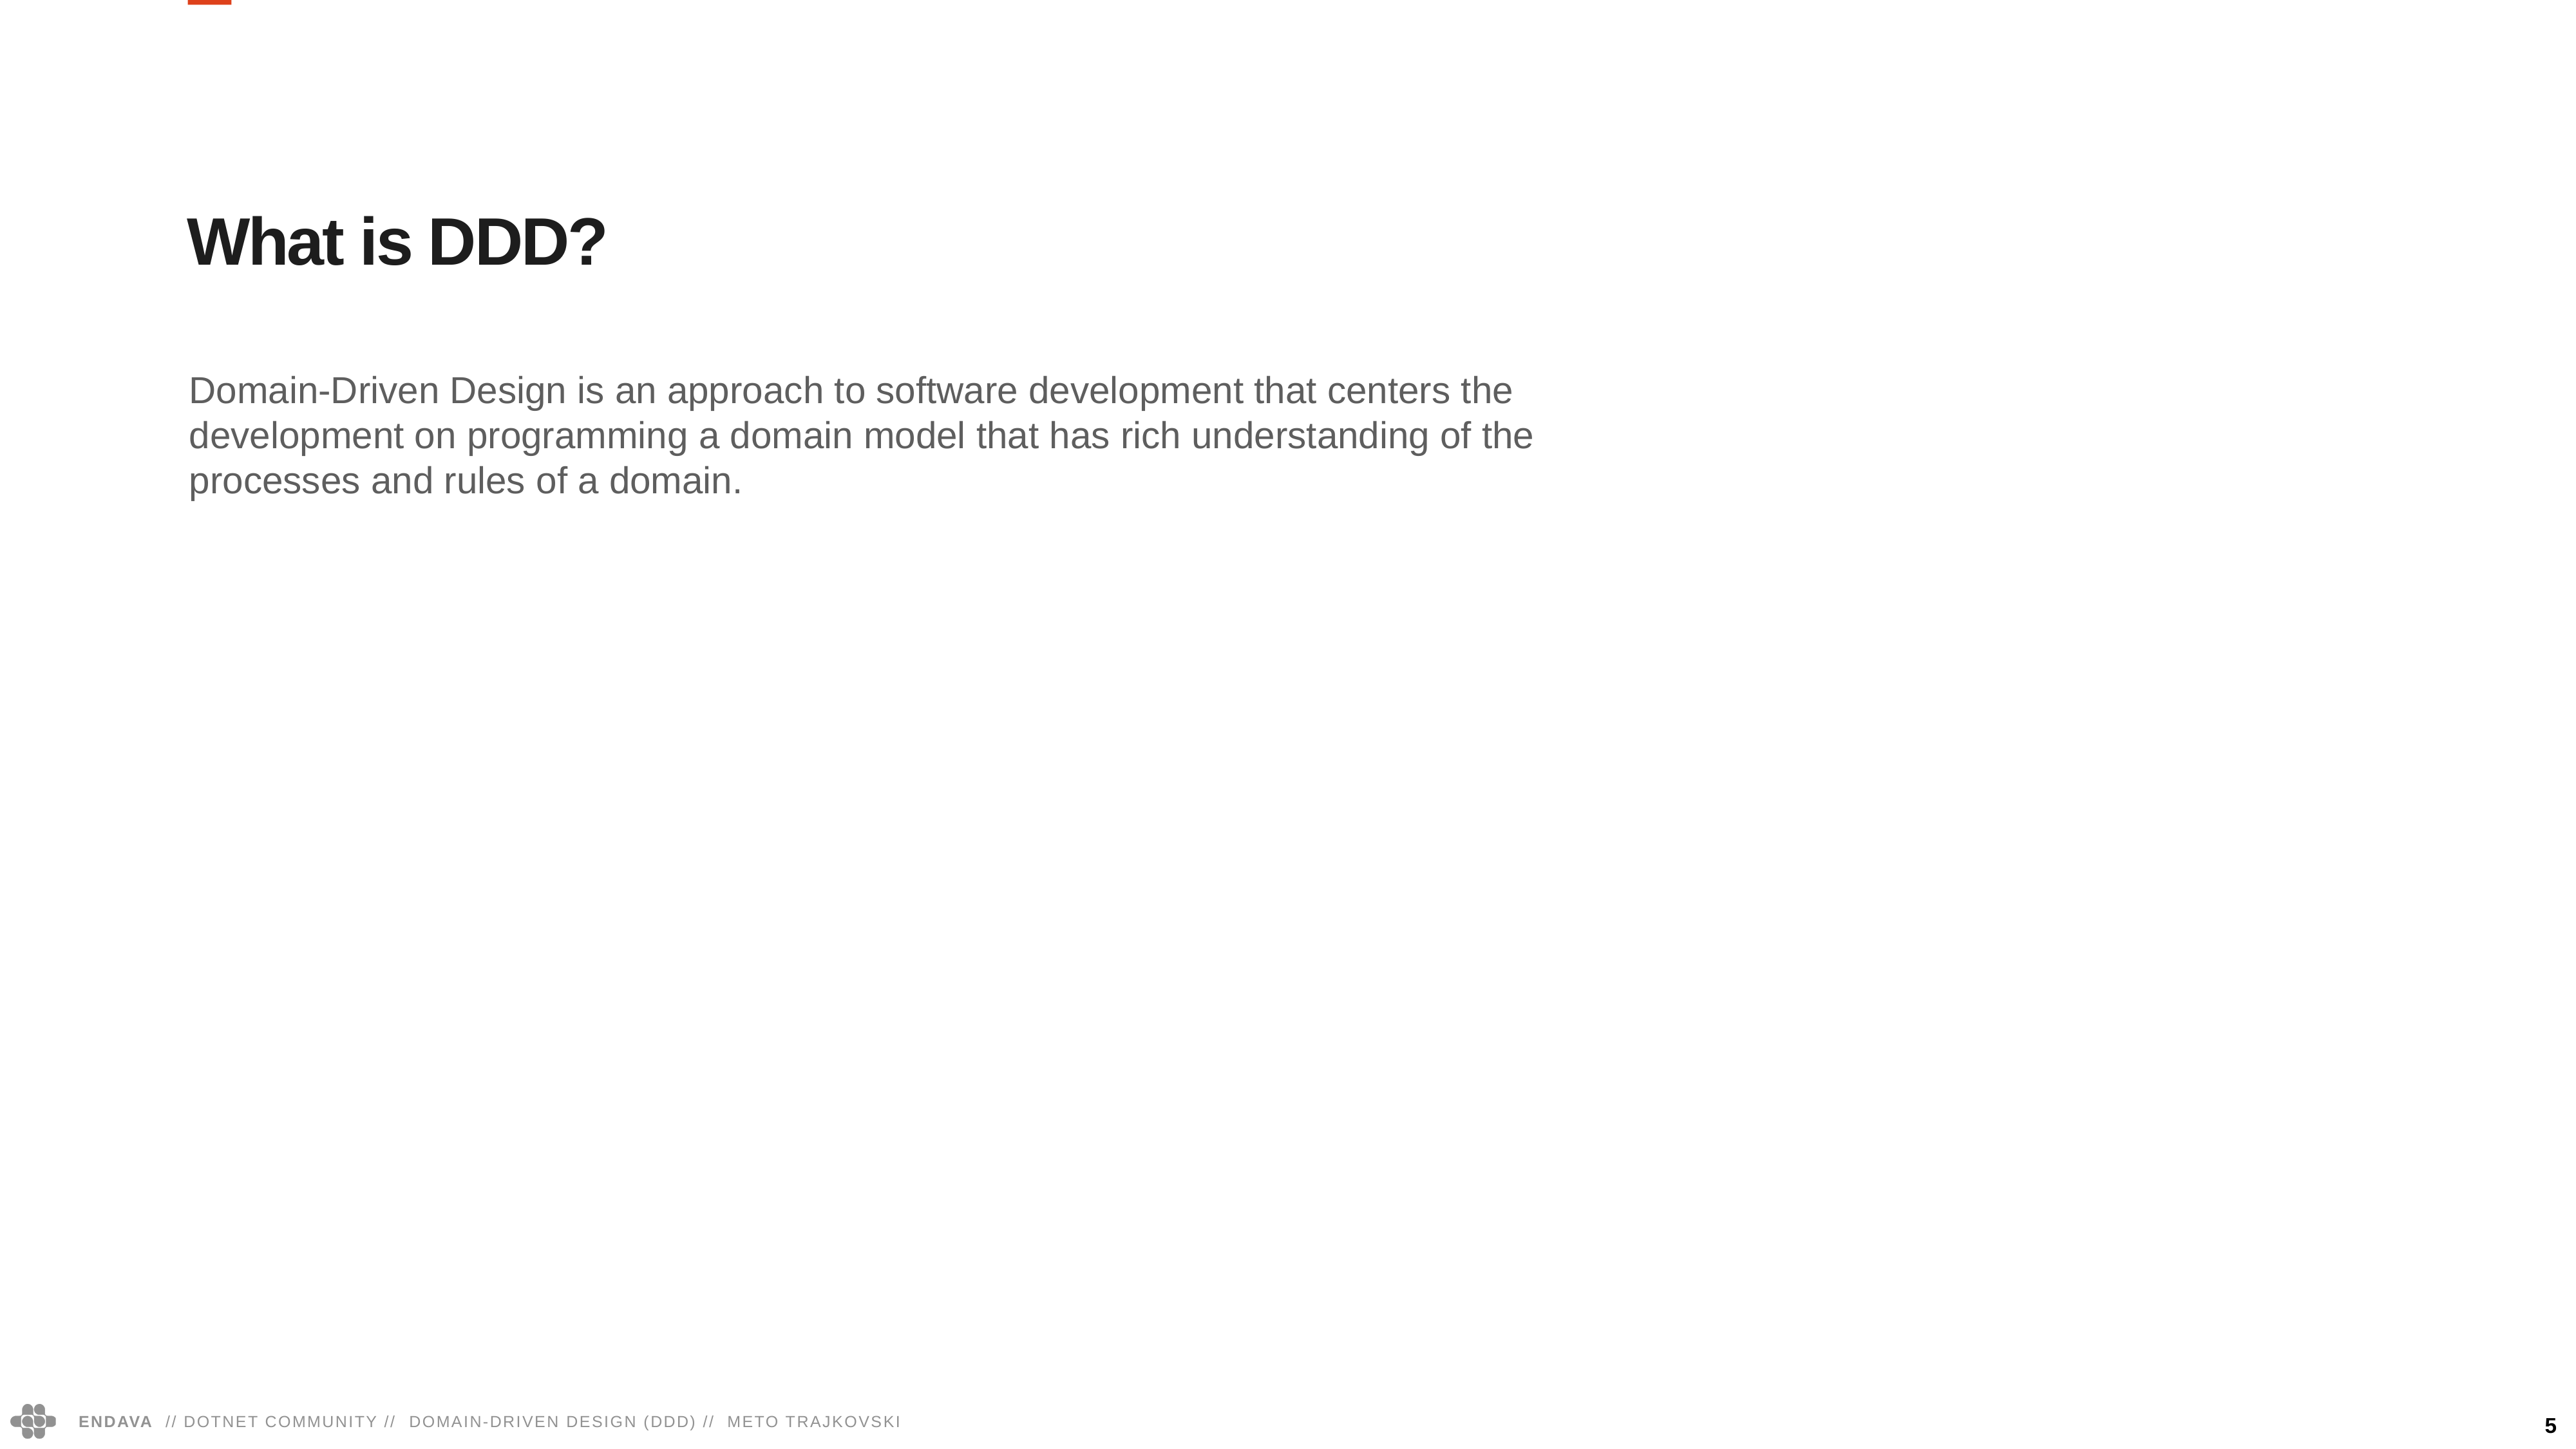

What is DDD?
Domain-Driven Design is an approach to software development that centers the development on programming a domain model that has rich understanding of the processes and rules of a domain.
5